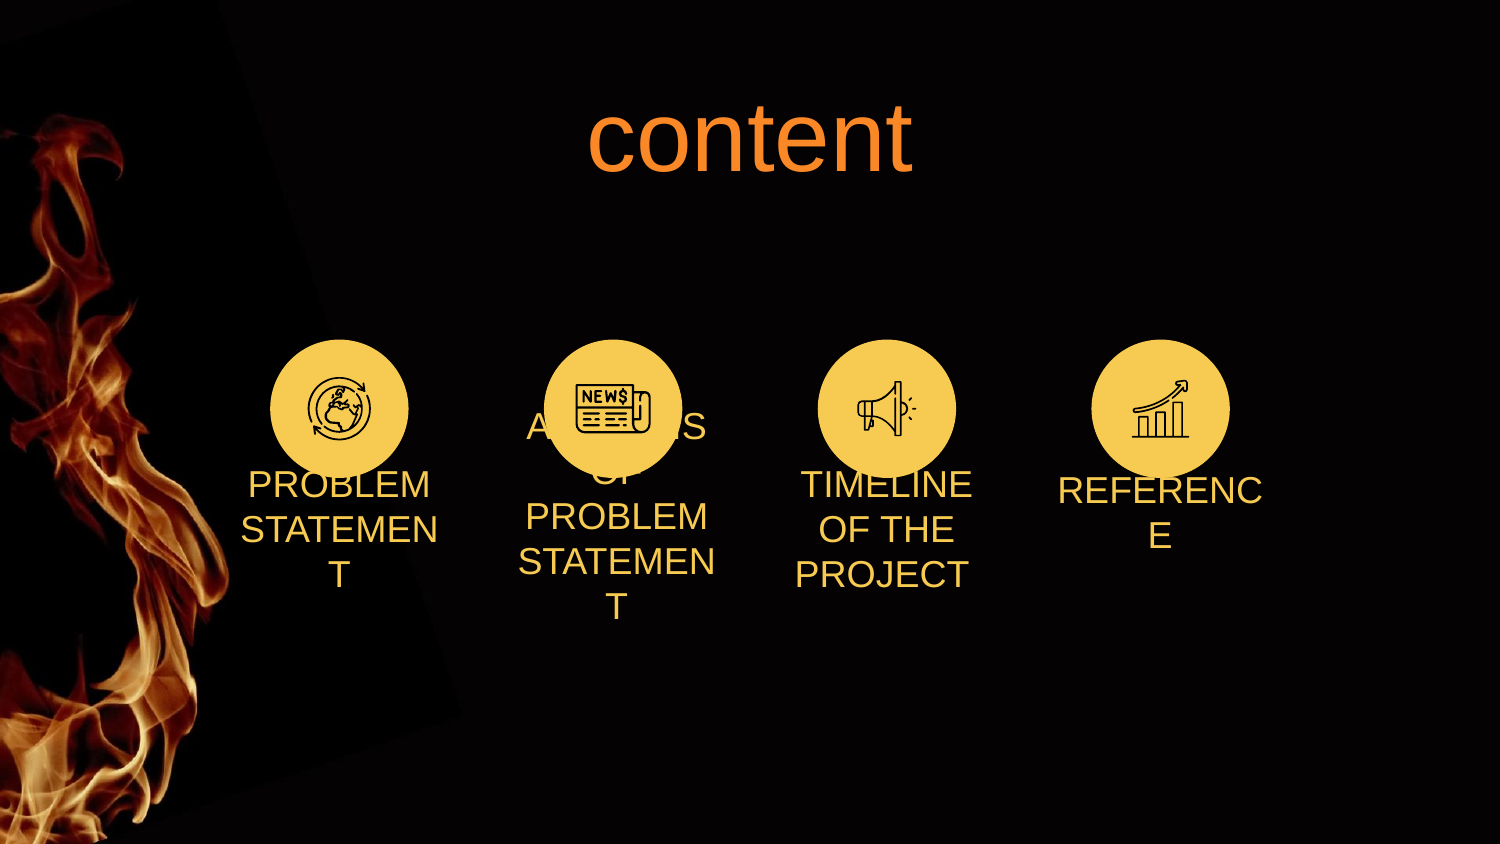

# content

REFERENCE
PROBLEM STATEMENT
TIMELINE OF THE PROJECT
ANALYSIS OF PROBLEM STATEMENT